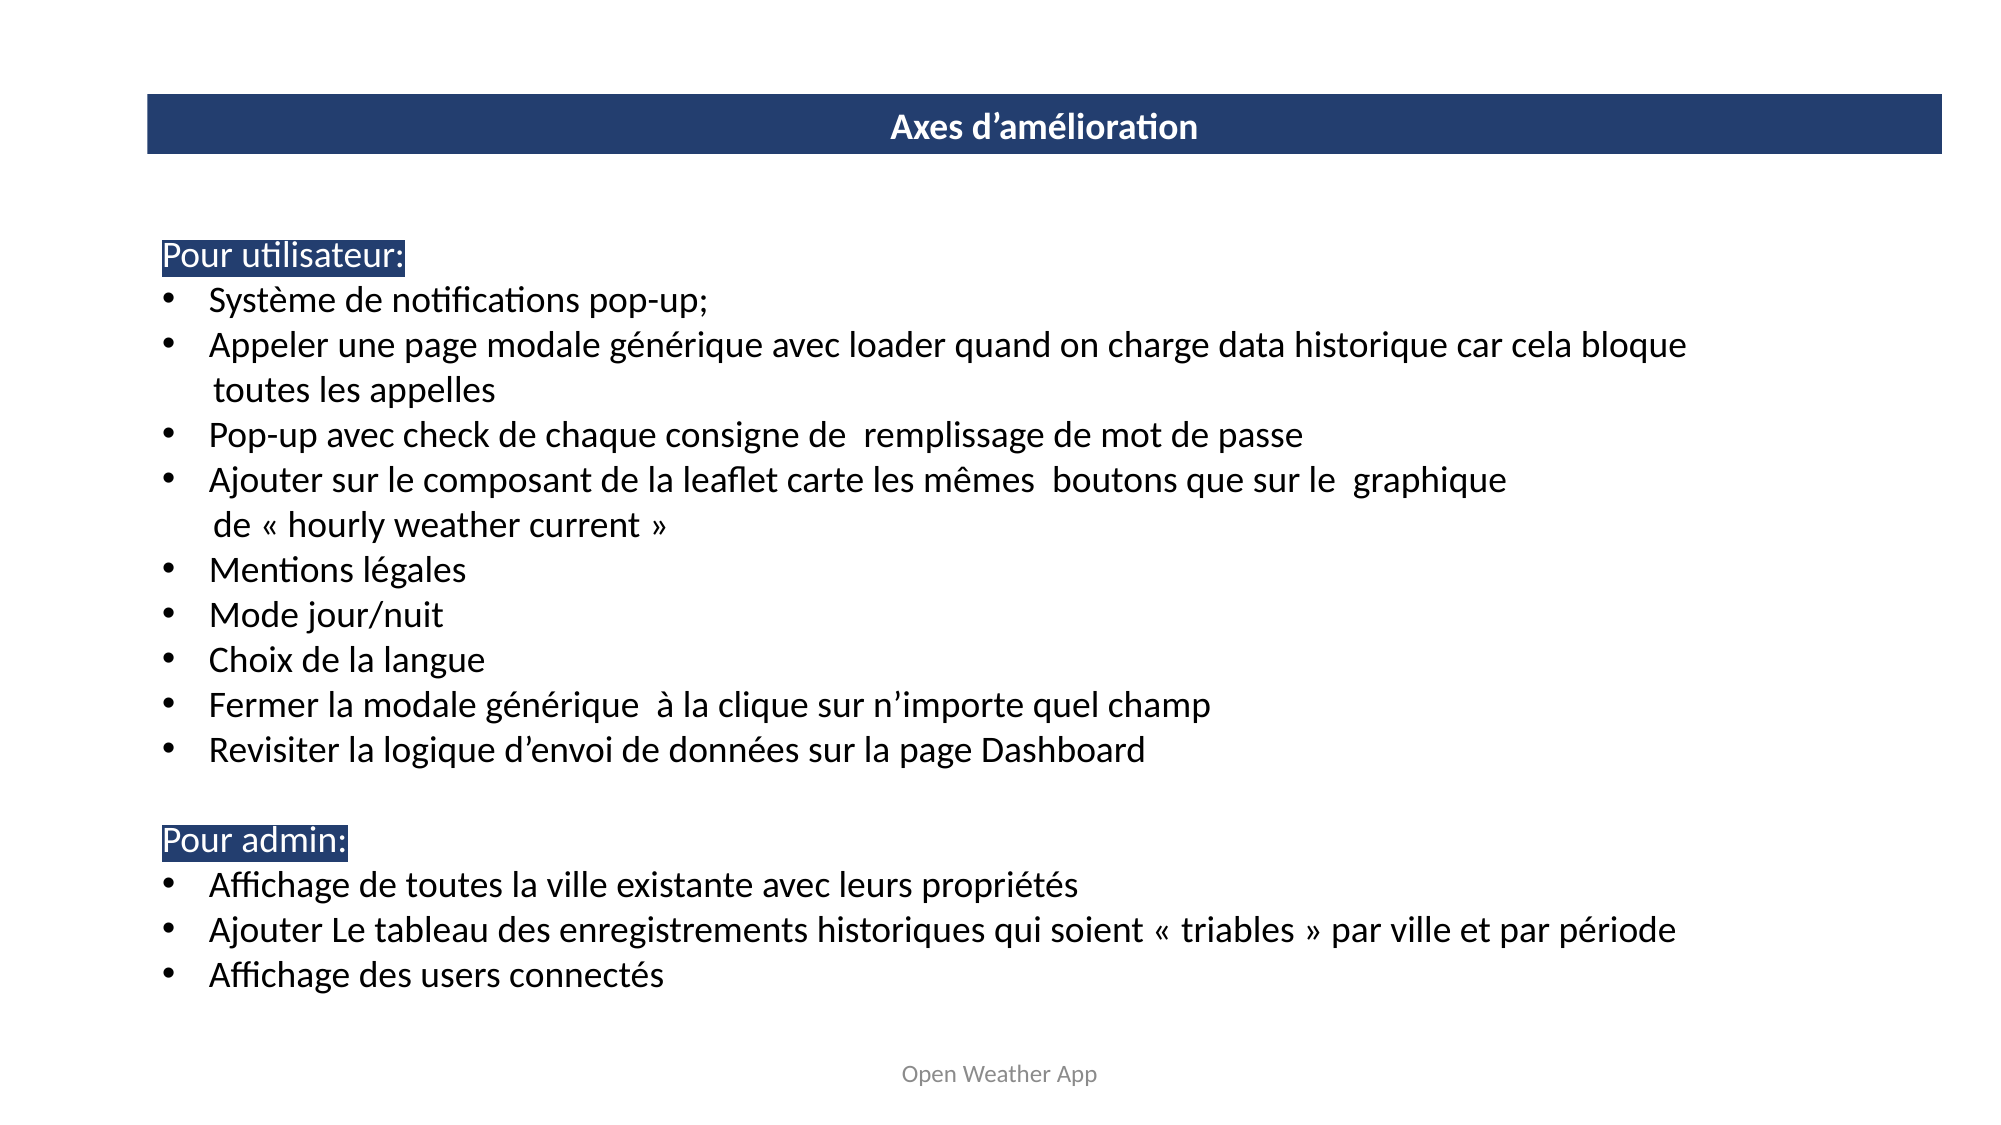

Axes d’amélioration
Pour utilisateur:
Système de notifications pop-up;
Appeler une page modale générique avec loader quand on charge data historique car cela bloque
      toutes les appelles
Pop-up avec check de chaque consigne de  remplissage de mot de passe
Ajouter sur le composant de la leaflet carte les mêmes  boutons que sur le  graphique
      de « hourly weather current »
Mentions légales
Mode jour/nuit
Choix de la langue
Fermer la modale générique  à la clique sur n’importe quel champ
Revisiter la logique d’envoi de données sur la page Dashboard

Pour admin:
Affichage de toutes la ville existante avec leurs propriétés
Ajouter Le tableau des enregistrements historiques qui soient « triables » par ville et par période
Affichage des users connectés
Open Weather App